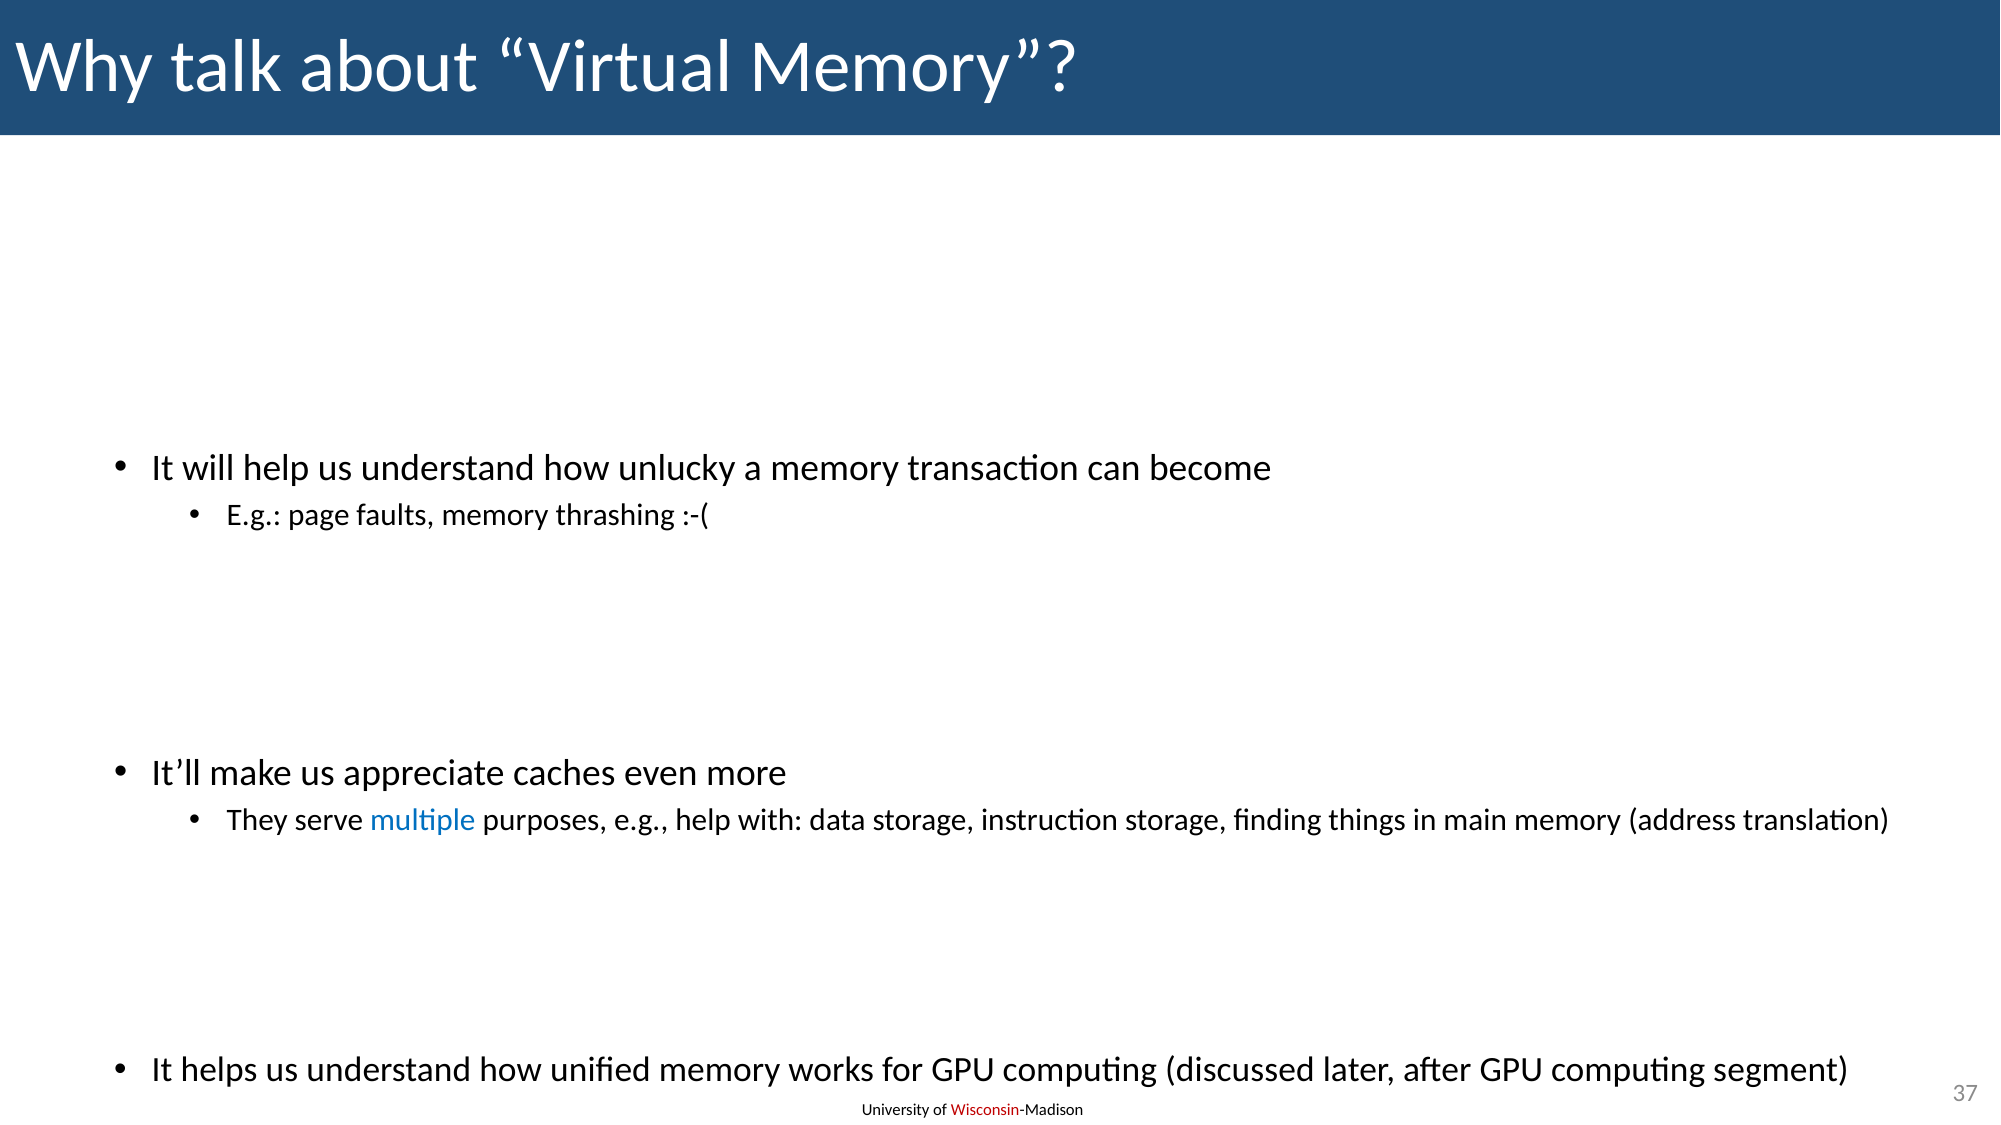

# Why talk about “Virtual Memory”?

It will help us understand how unlucky a memory transaction can become
E.g.: page faults, memory thrashing :-(

It’ll make us appreciate caches even more
They serve multiple purposes, e.g., help with: data storage, instruction storage, finding things in main memory (address translation)

It helps us understand how unified memory works for GPU computing (discussed later, after GPU computing segment)
37